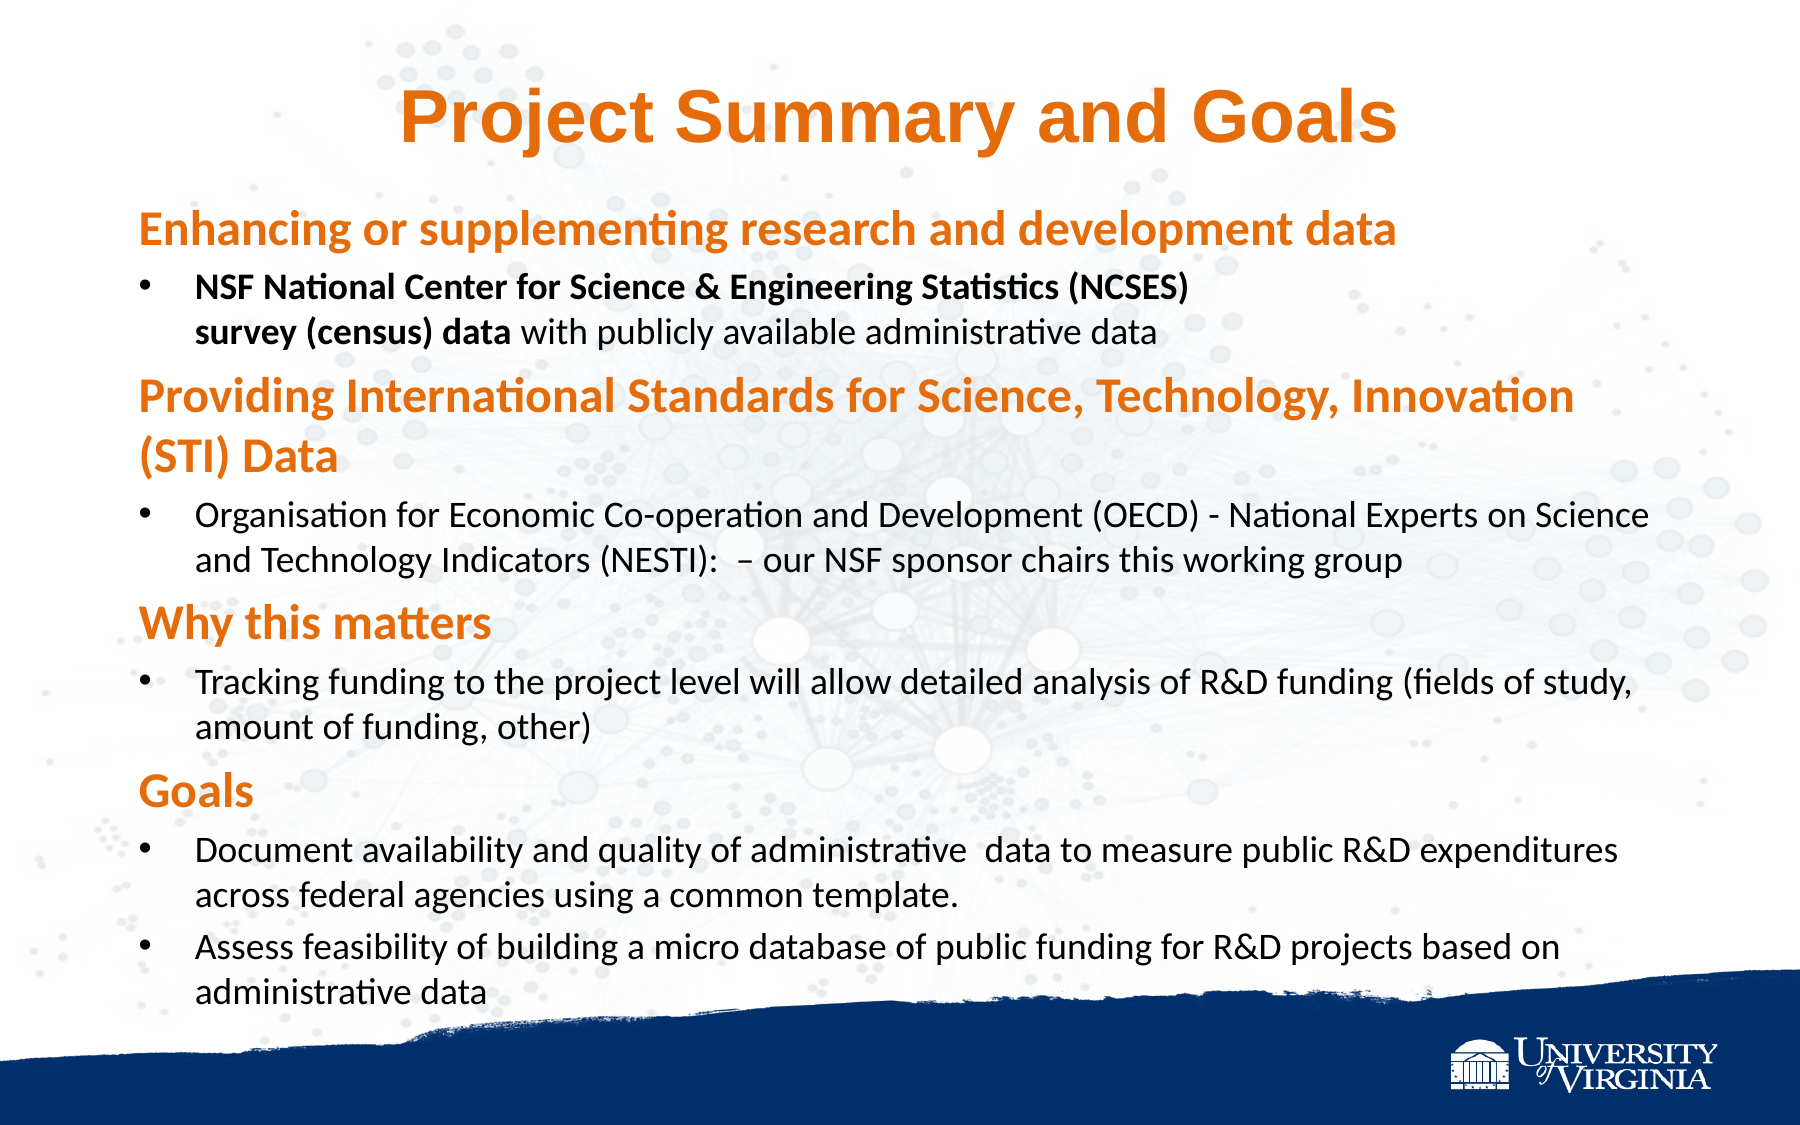

# Project Summary and Goals
Enhancing or supplementing research and development data
NSF National Center for Science & Engineering Statistics (NCSES) survey (census) data with publicly available administrative data
Providing International Standards for Science, Technology, Innovation (STI) Data
Organisation for Economic Co-operation and Development (OECD) - National Experts on Science and Technology Indicators (NESTI):  – our NSF sponsor chairs this working group
Why this matters
Tracking funding to the project level will allow detailed analysis of R&D funding (fields of study, amount of funding, other)
Goals
Document availability and quality of administrative  data to measure public R&D expenditures across federal agencies using a common template.
Assess feasibility of building a micro database of public funding for R&D projects based on administrative data